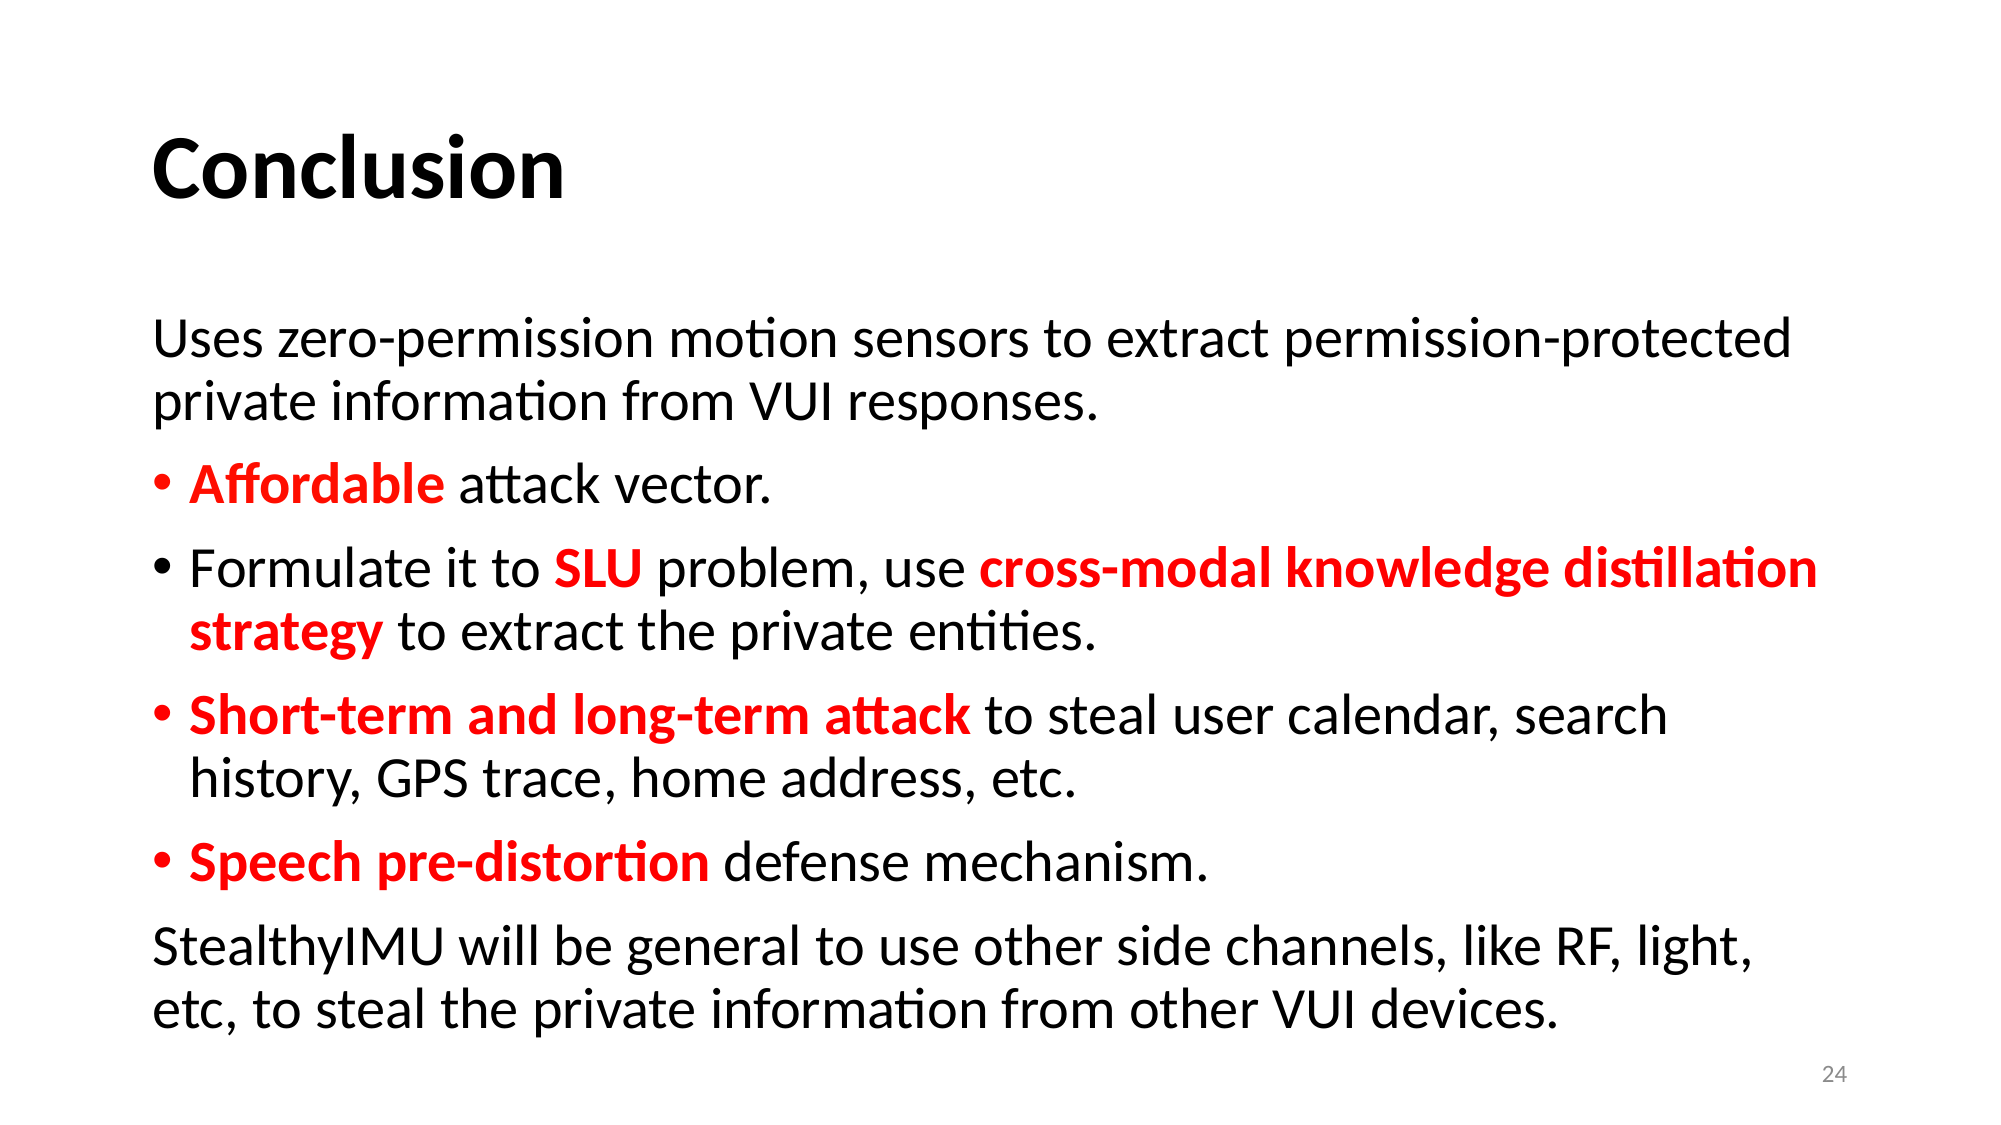

# Conclusion

Uses zero-permission motion sensors to extract permission-protected private information from VUI responses.
Affordable attack vector.
Formulate it to SLU problem, use cross-modal knowledge distillation strategy to extract the private entities.
Short-term and long-term attack to steal user calendar, search history, GPS trace, home address, etc.
Speech pre-distortion defense mechanism.
StealthyIMU will be general to use other side channels, like RF, light, etc, to steal the private information from other VUI devices.
24